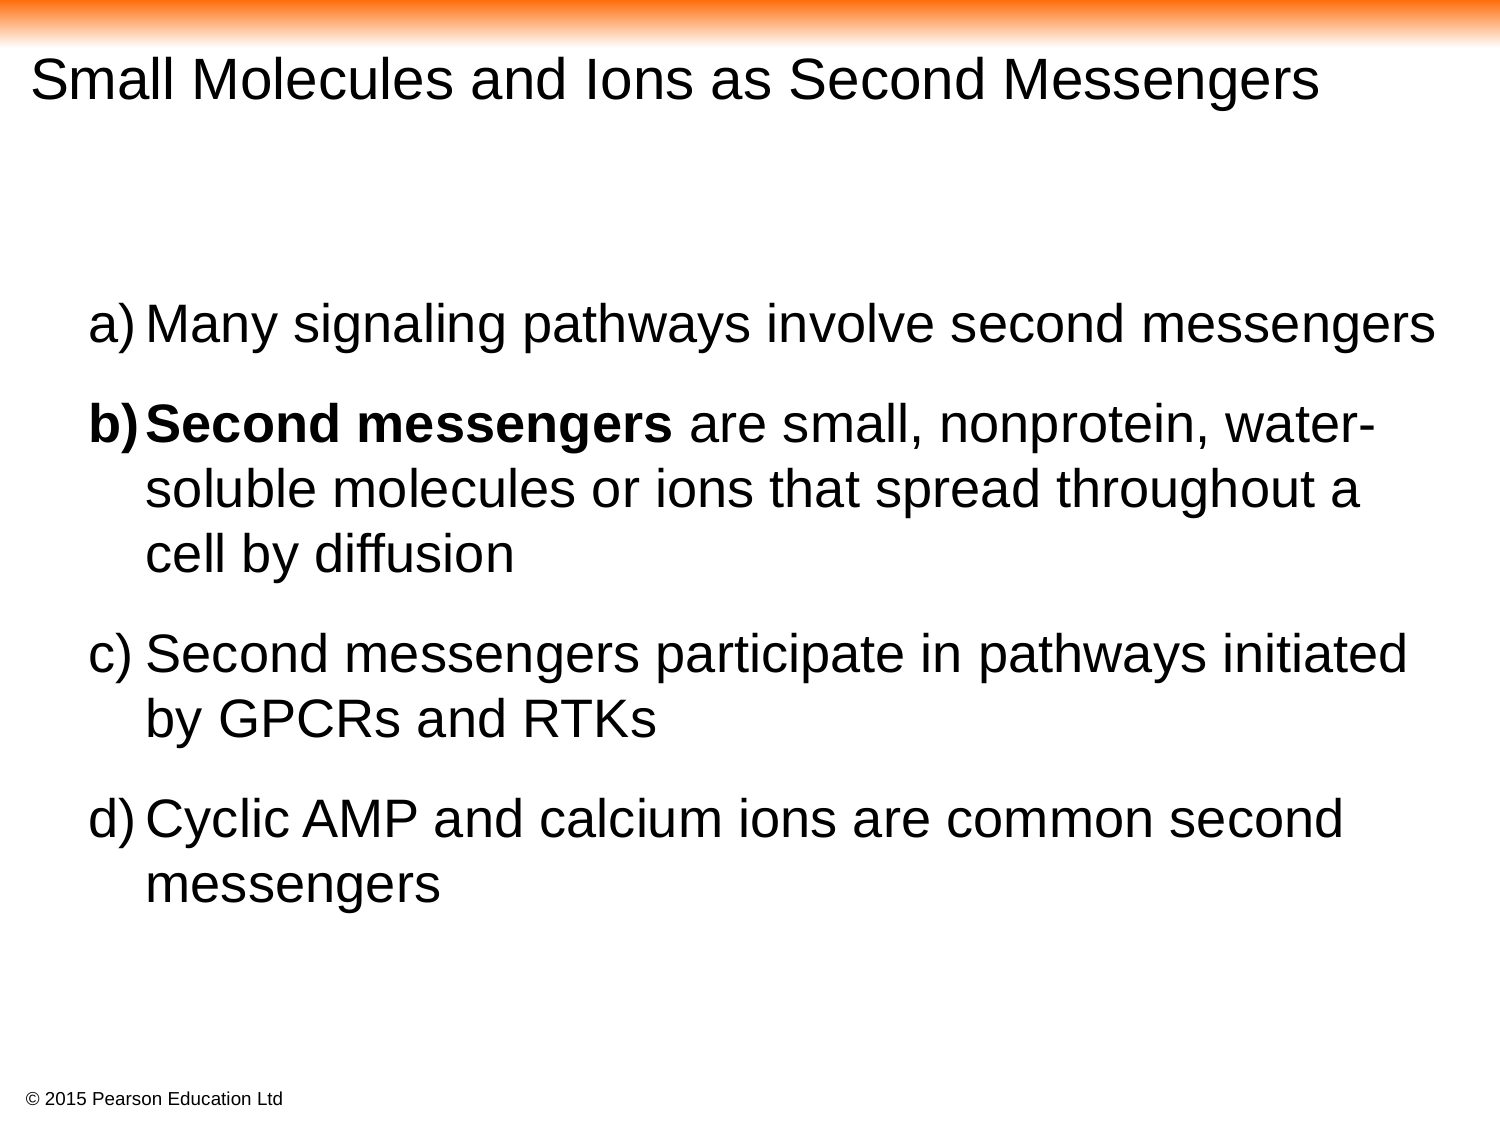

# Small Molecules and Ions as Second Messengers
Many signaling pathways involve second messengers
Second messengers are small, nonprotein, water-soluble molecules or ions that spread throughout a cell by diffusion
Second messengers participate in pathways initiated by GPCRs and RTKs
Cyclic AMP and calcium ions are common second messengers